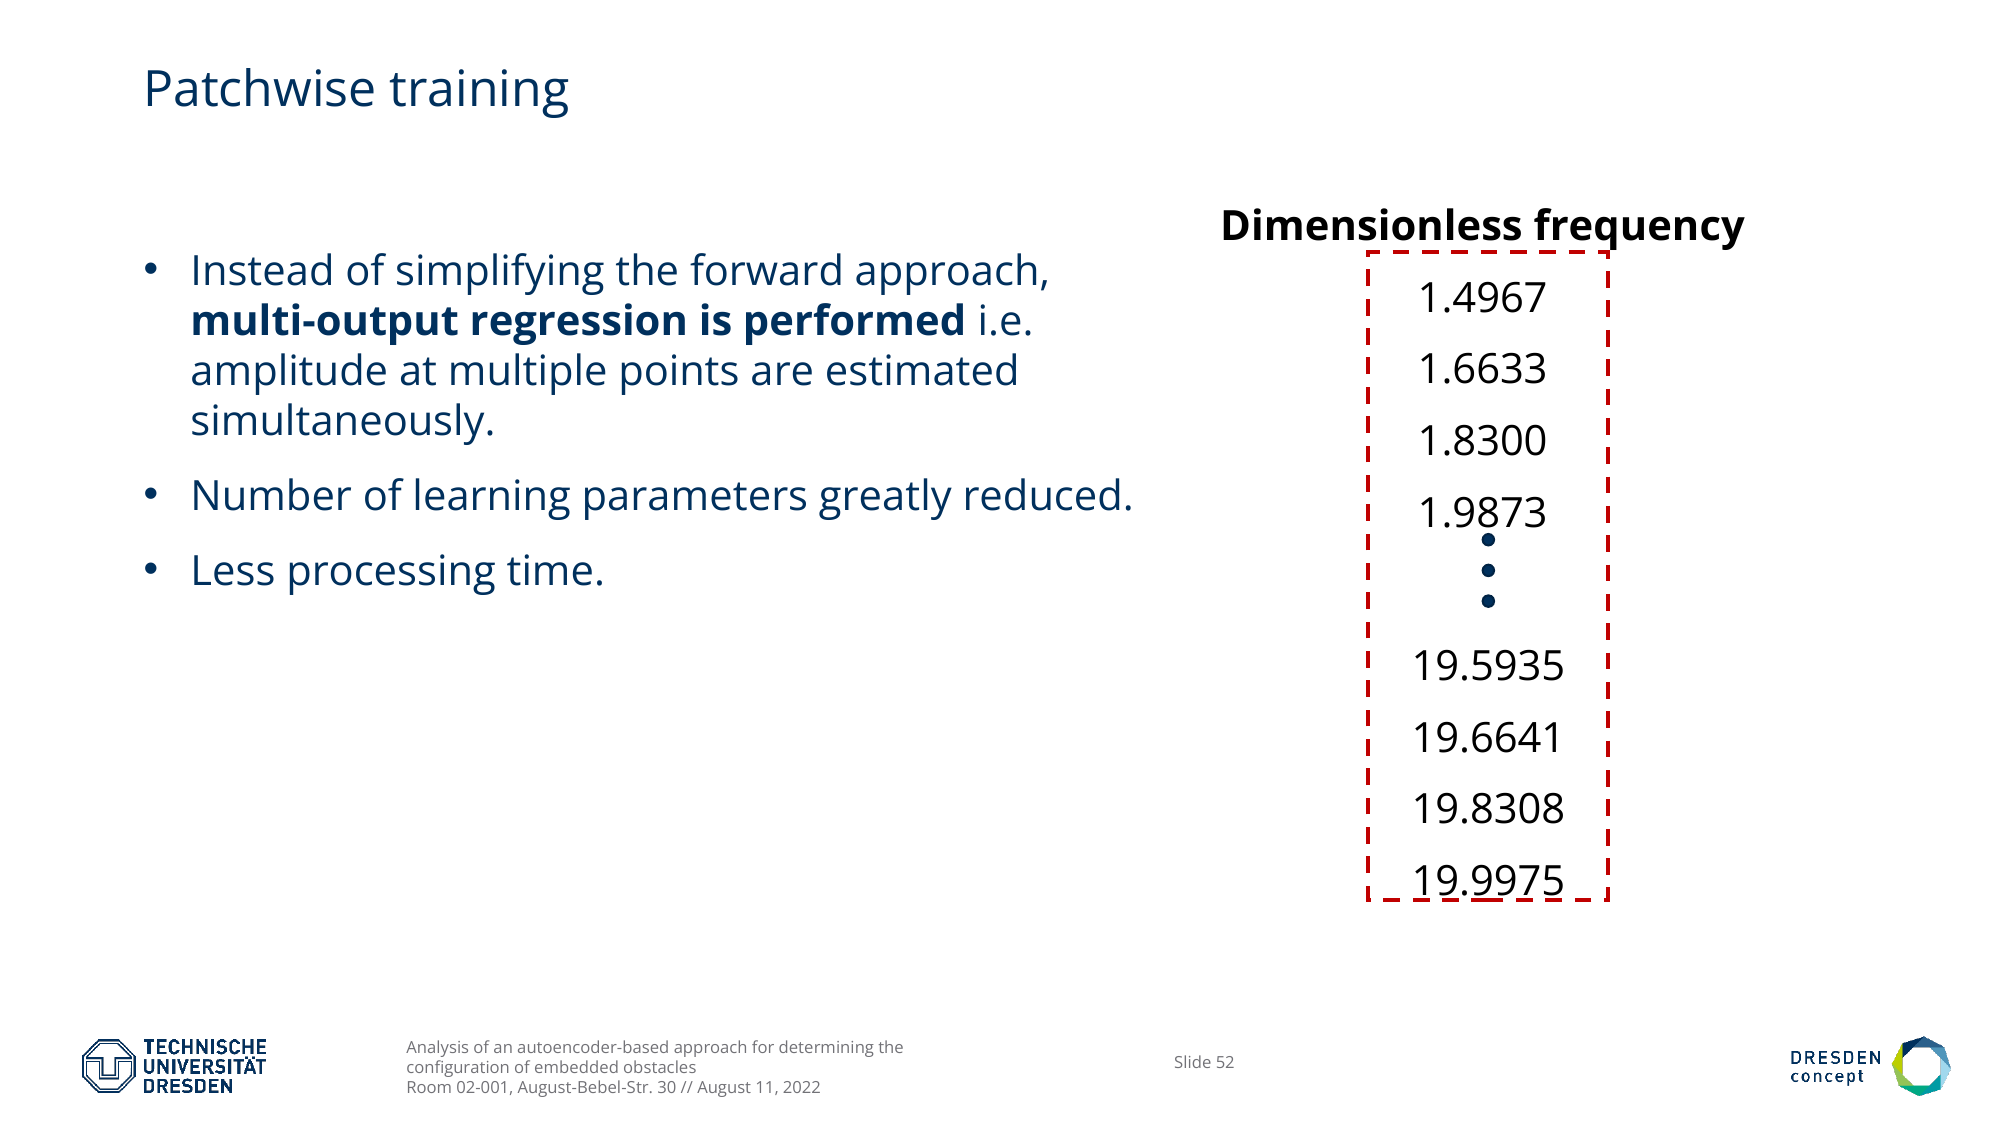

# Patchwise training
| Dimensionless frequency |
| --- |
| 1.4967 |
| 1.6633 |
| 1.8300 |
| 1.9873 |
Instead of simplifying the forward approach,      multi-output regression is performed i.e. amplitude at multiple points are estimated simultaneously.
Number of learning parameters greatly reduced.
Less processing time.

| 19.5935 |
| --- |
| 19.6641 |
| 19.8308 |
| 19.9975 |